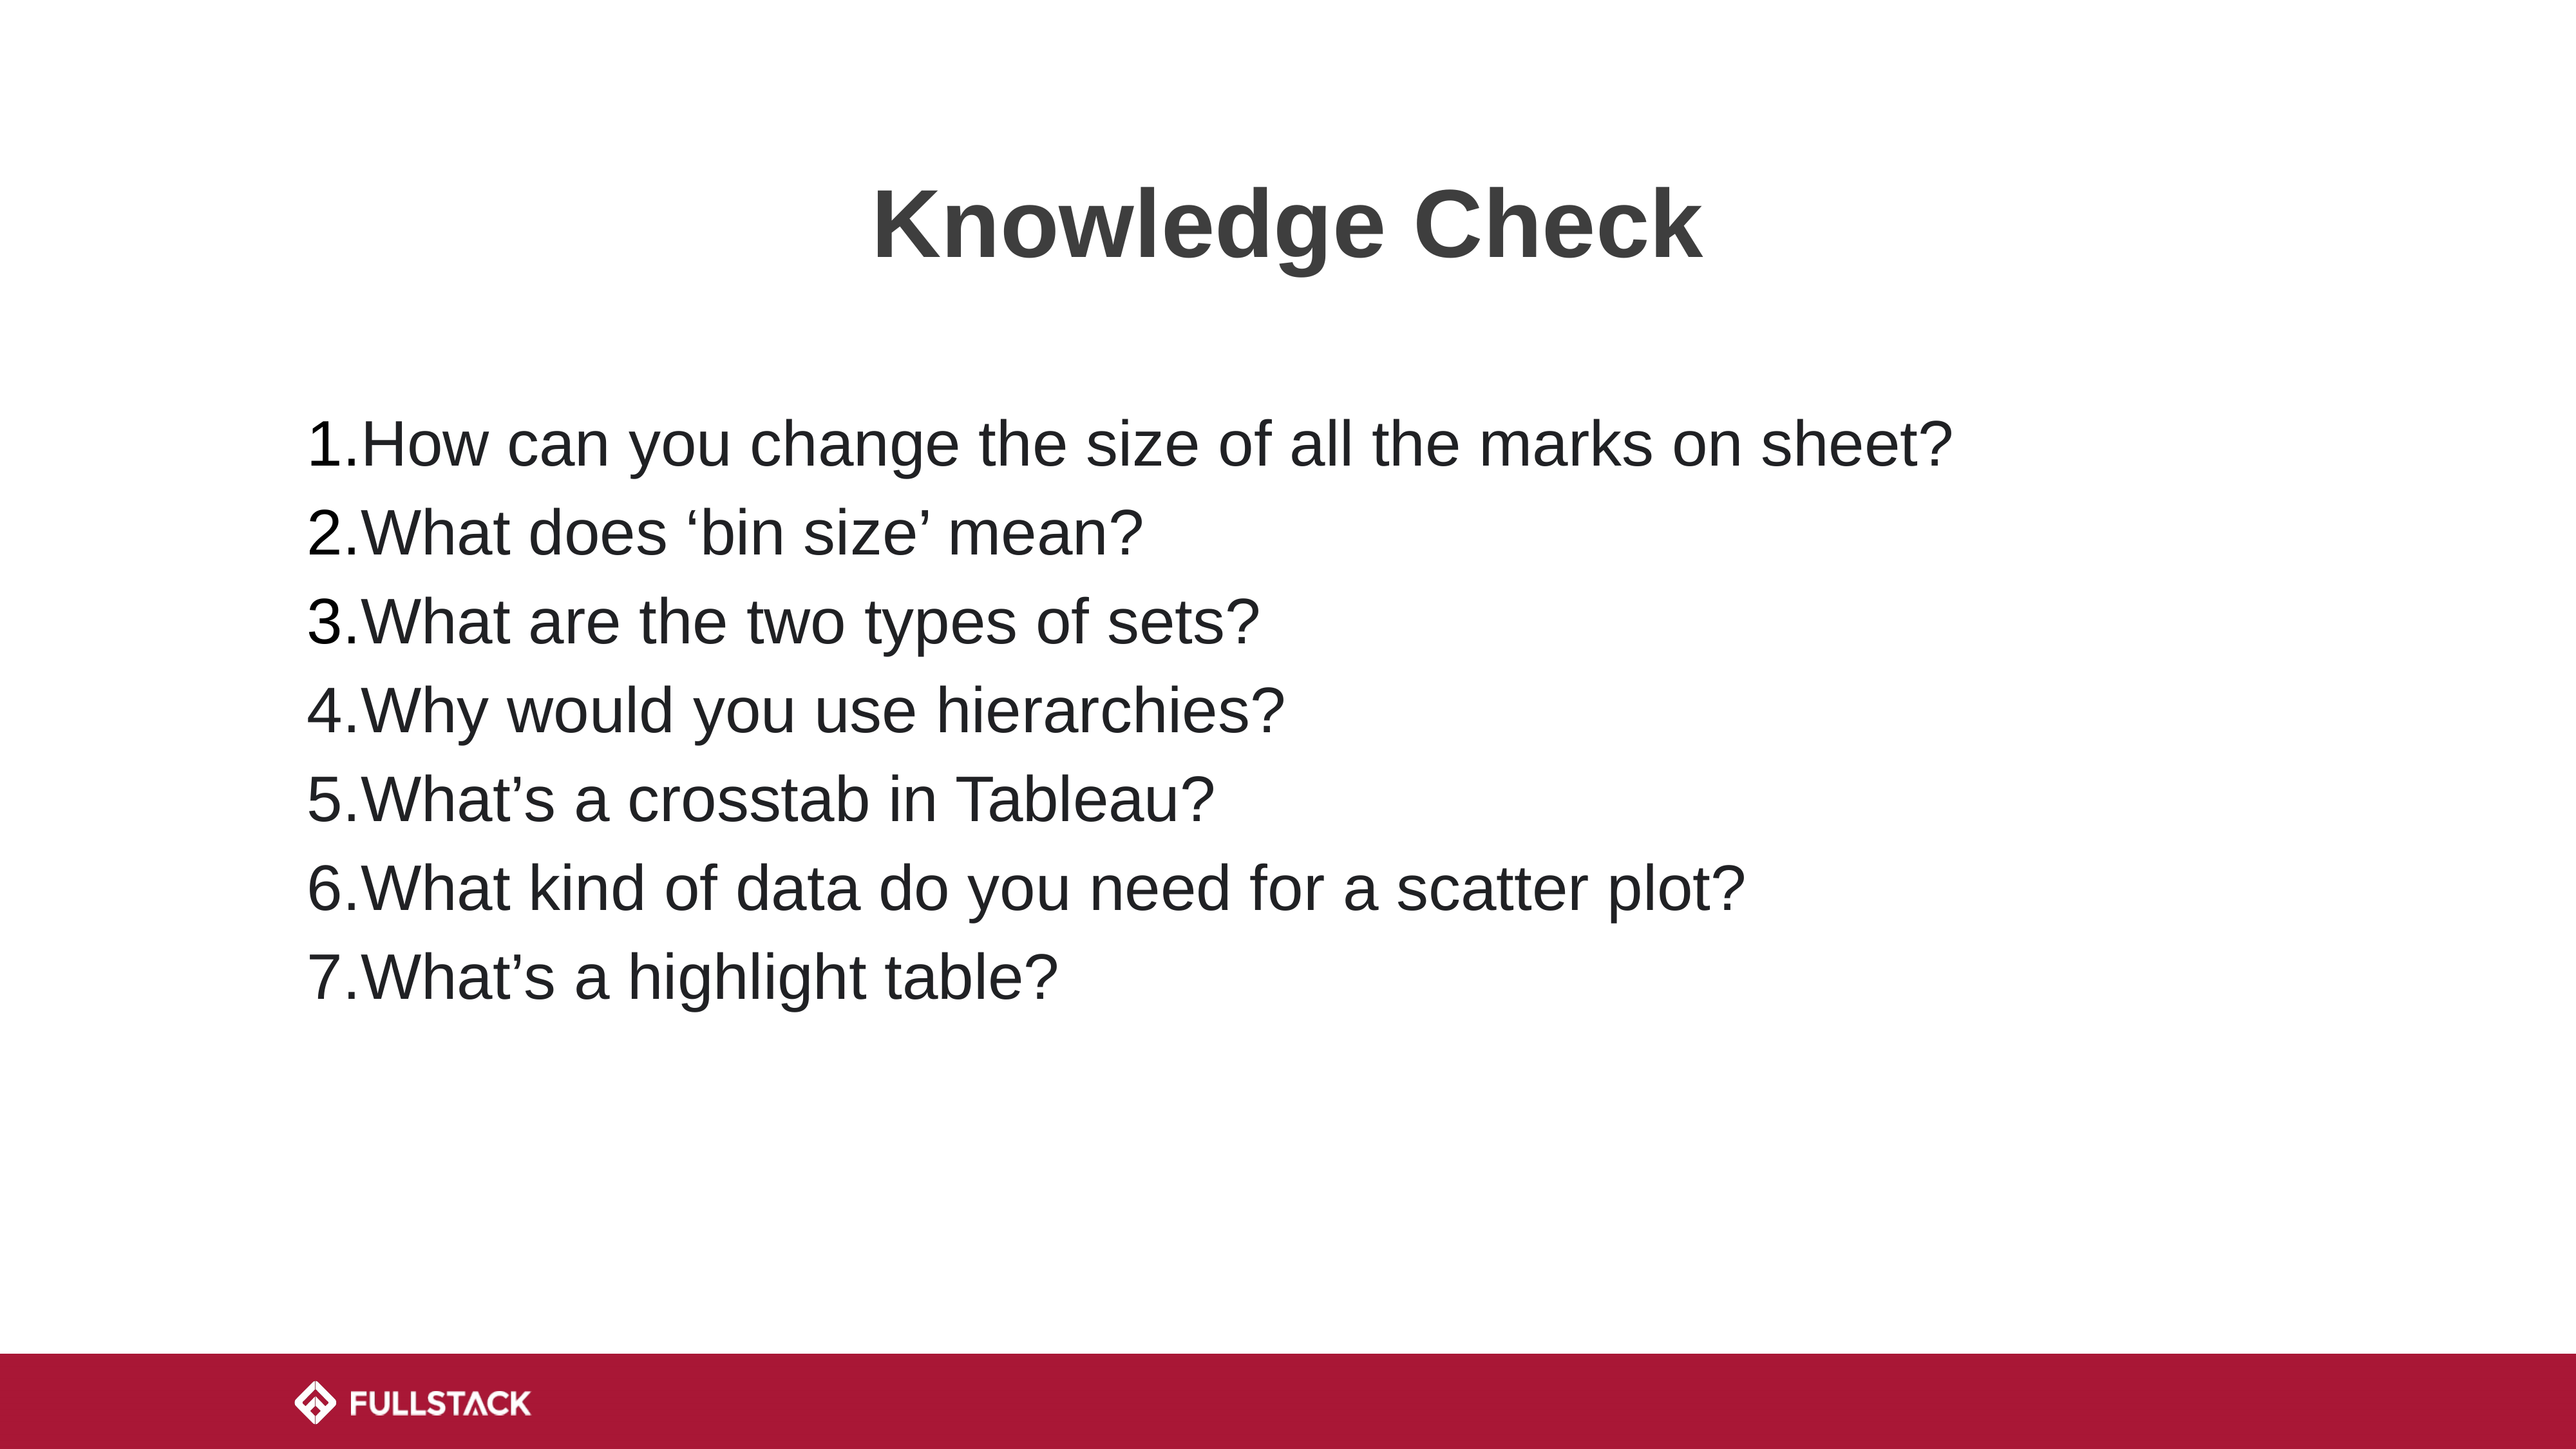

# Knowledge Check
How can you change the size of all the marks on sheet?
What does ‘bin size’ mean?
What are the two types of sets?
Why would you use hierarchies?
What’s a crosstab in Tableau?
What kind of data do you need for a scatter plot?
What’s a highlight table?